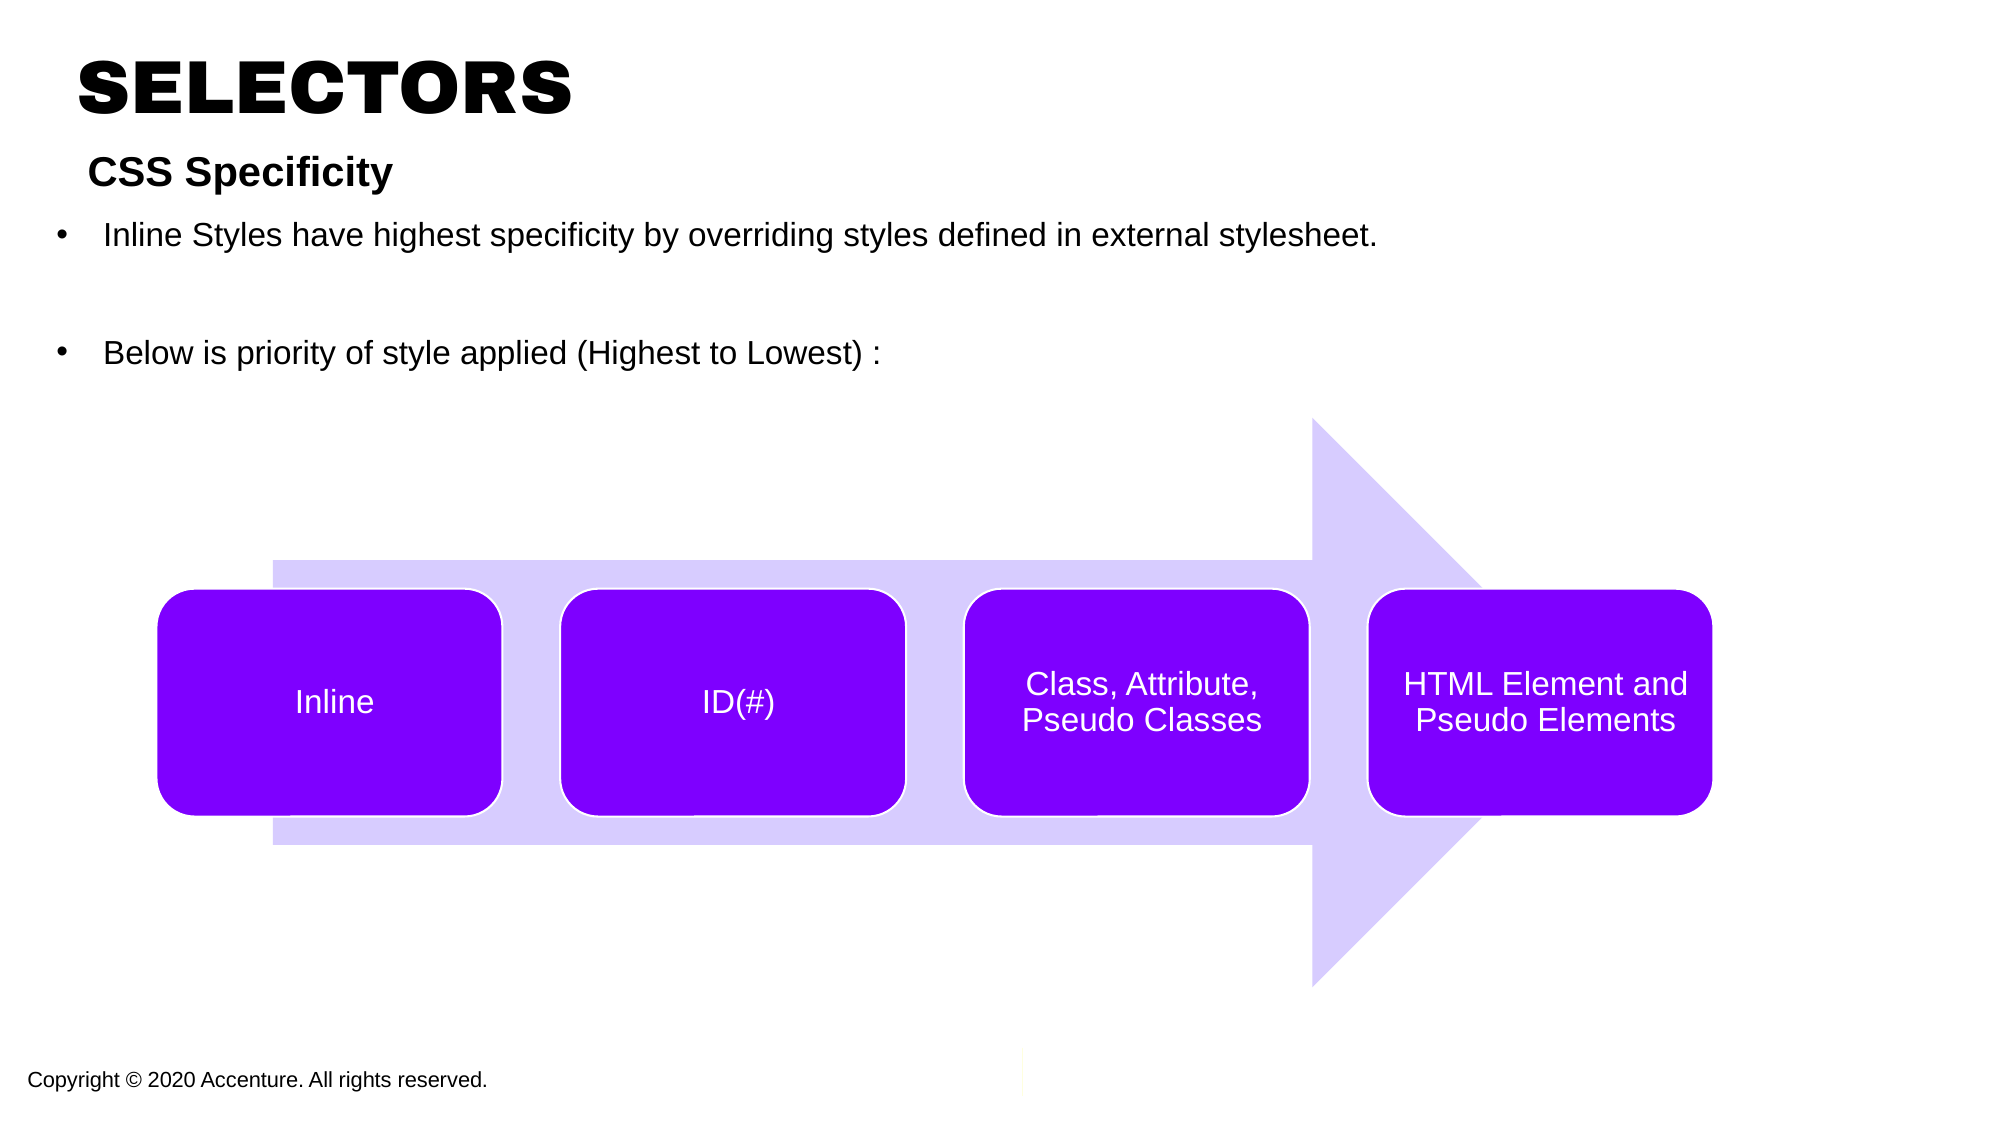

# SELECTORS
 CSS Specificity
Inline Styles have highest specificity by overriding styles defined in external stylesheet.

Below is priority of style applied (Highest to Lowest) :

Inline
ID(#)
Class, Attribute, Pseudo Classes
HTML Element and Pseudo Elements